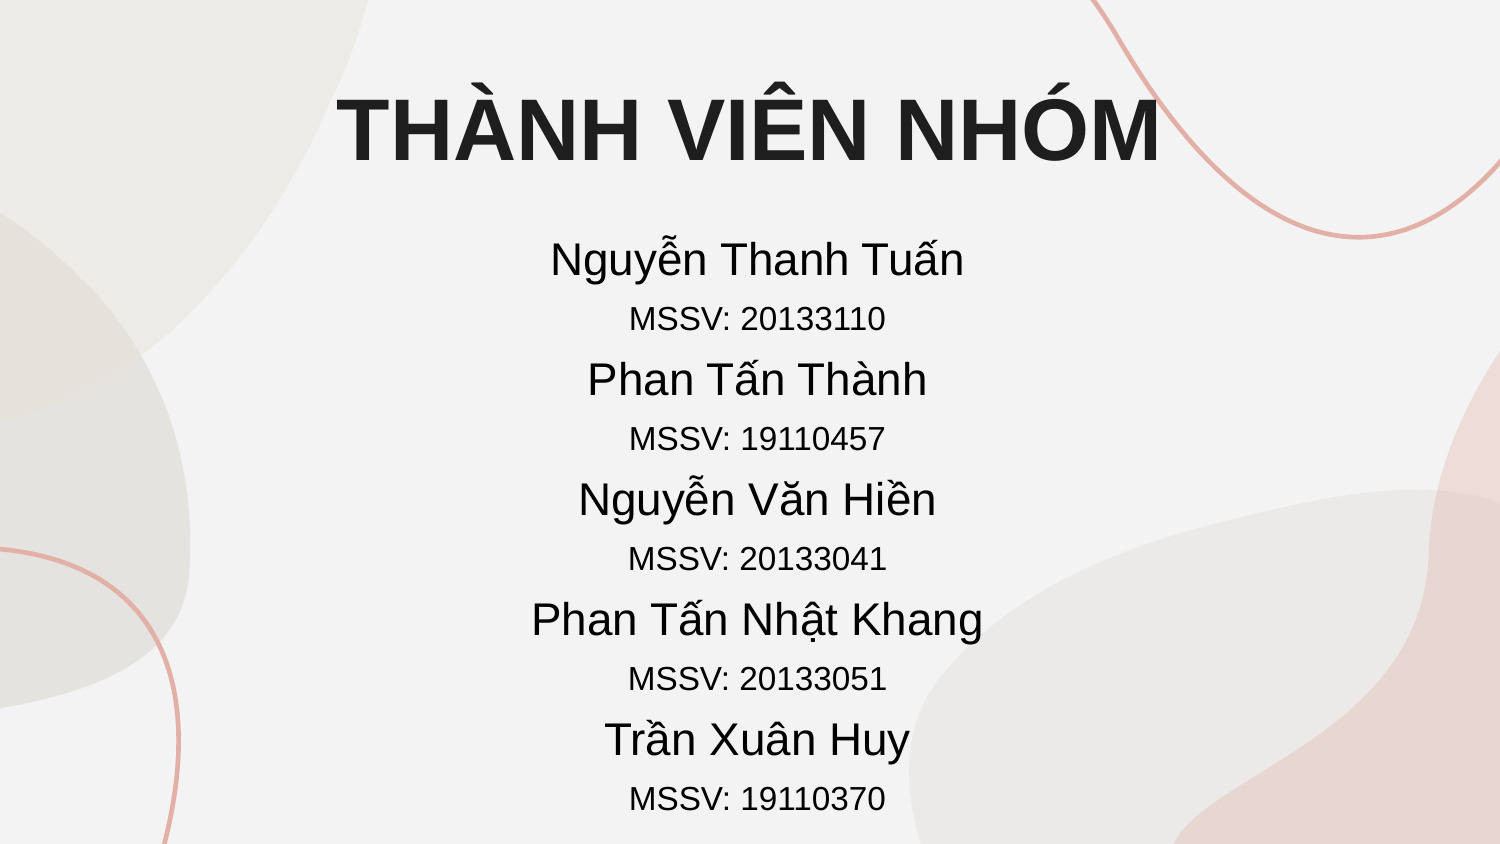

THÀNH VIÊN NHÓM
Nguyễn Thanh Tuấn
MSSV: 20133110
Phan Tấn Thành
MSSV: 19110457
Nguyễn Văn Hiền
MSSV: 20133041
Phan Tấn Nhật Khang
MSSV: 20133051
Trần Xuân Huy
MSSV: 19110370